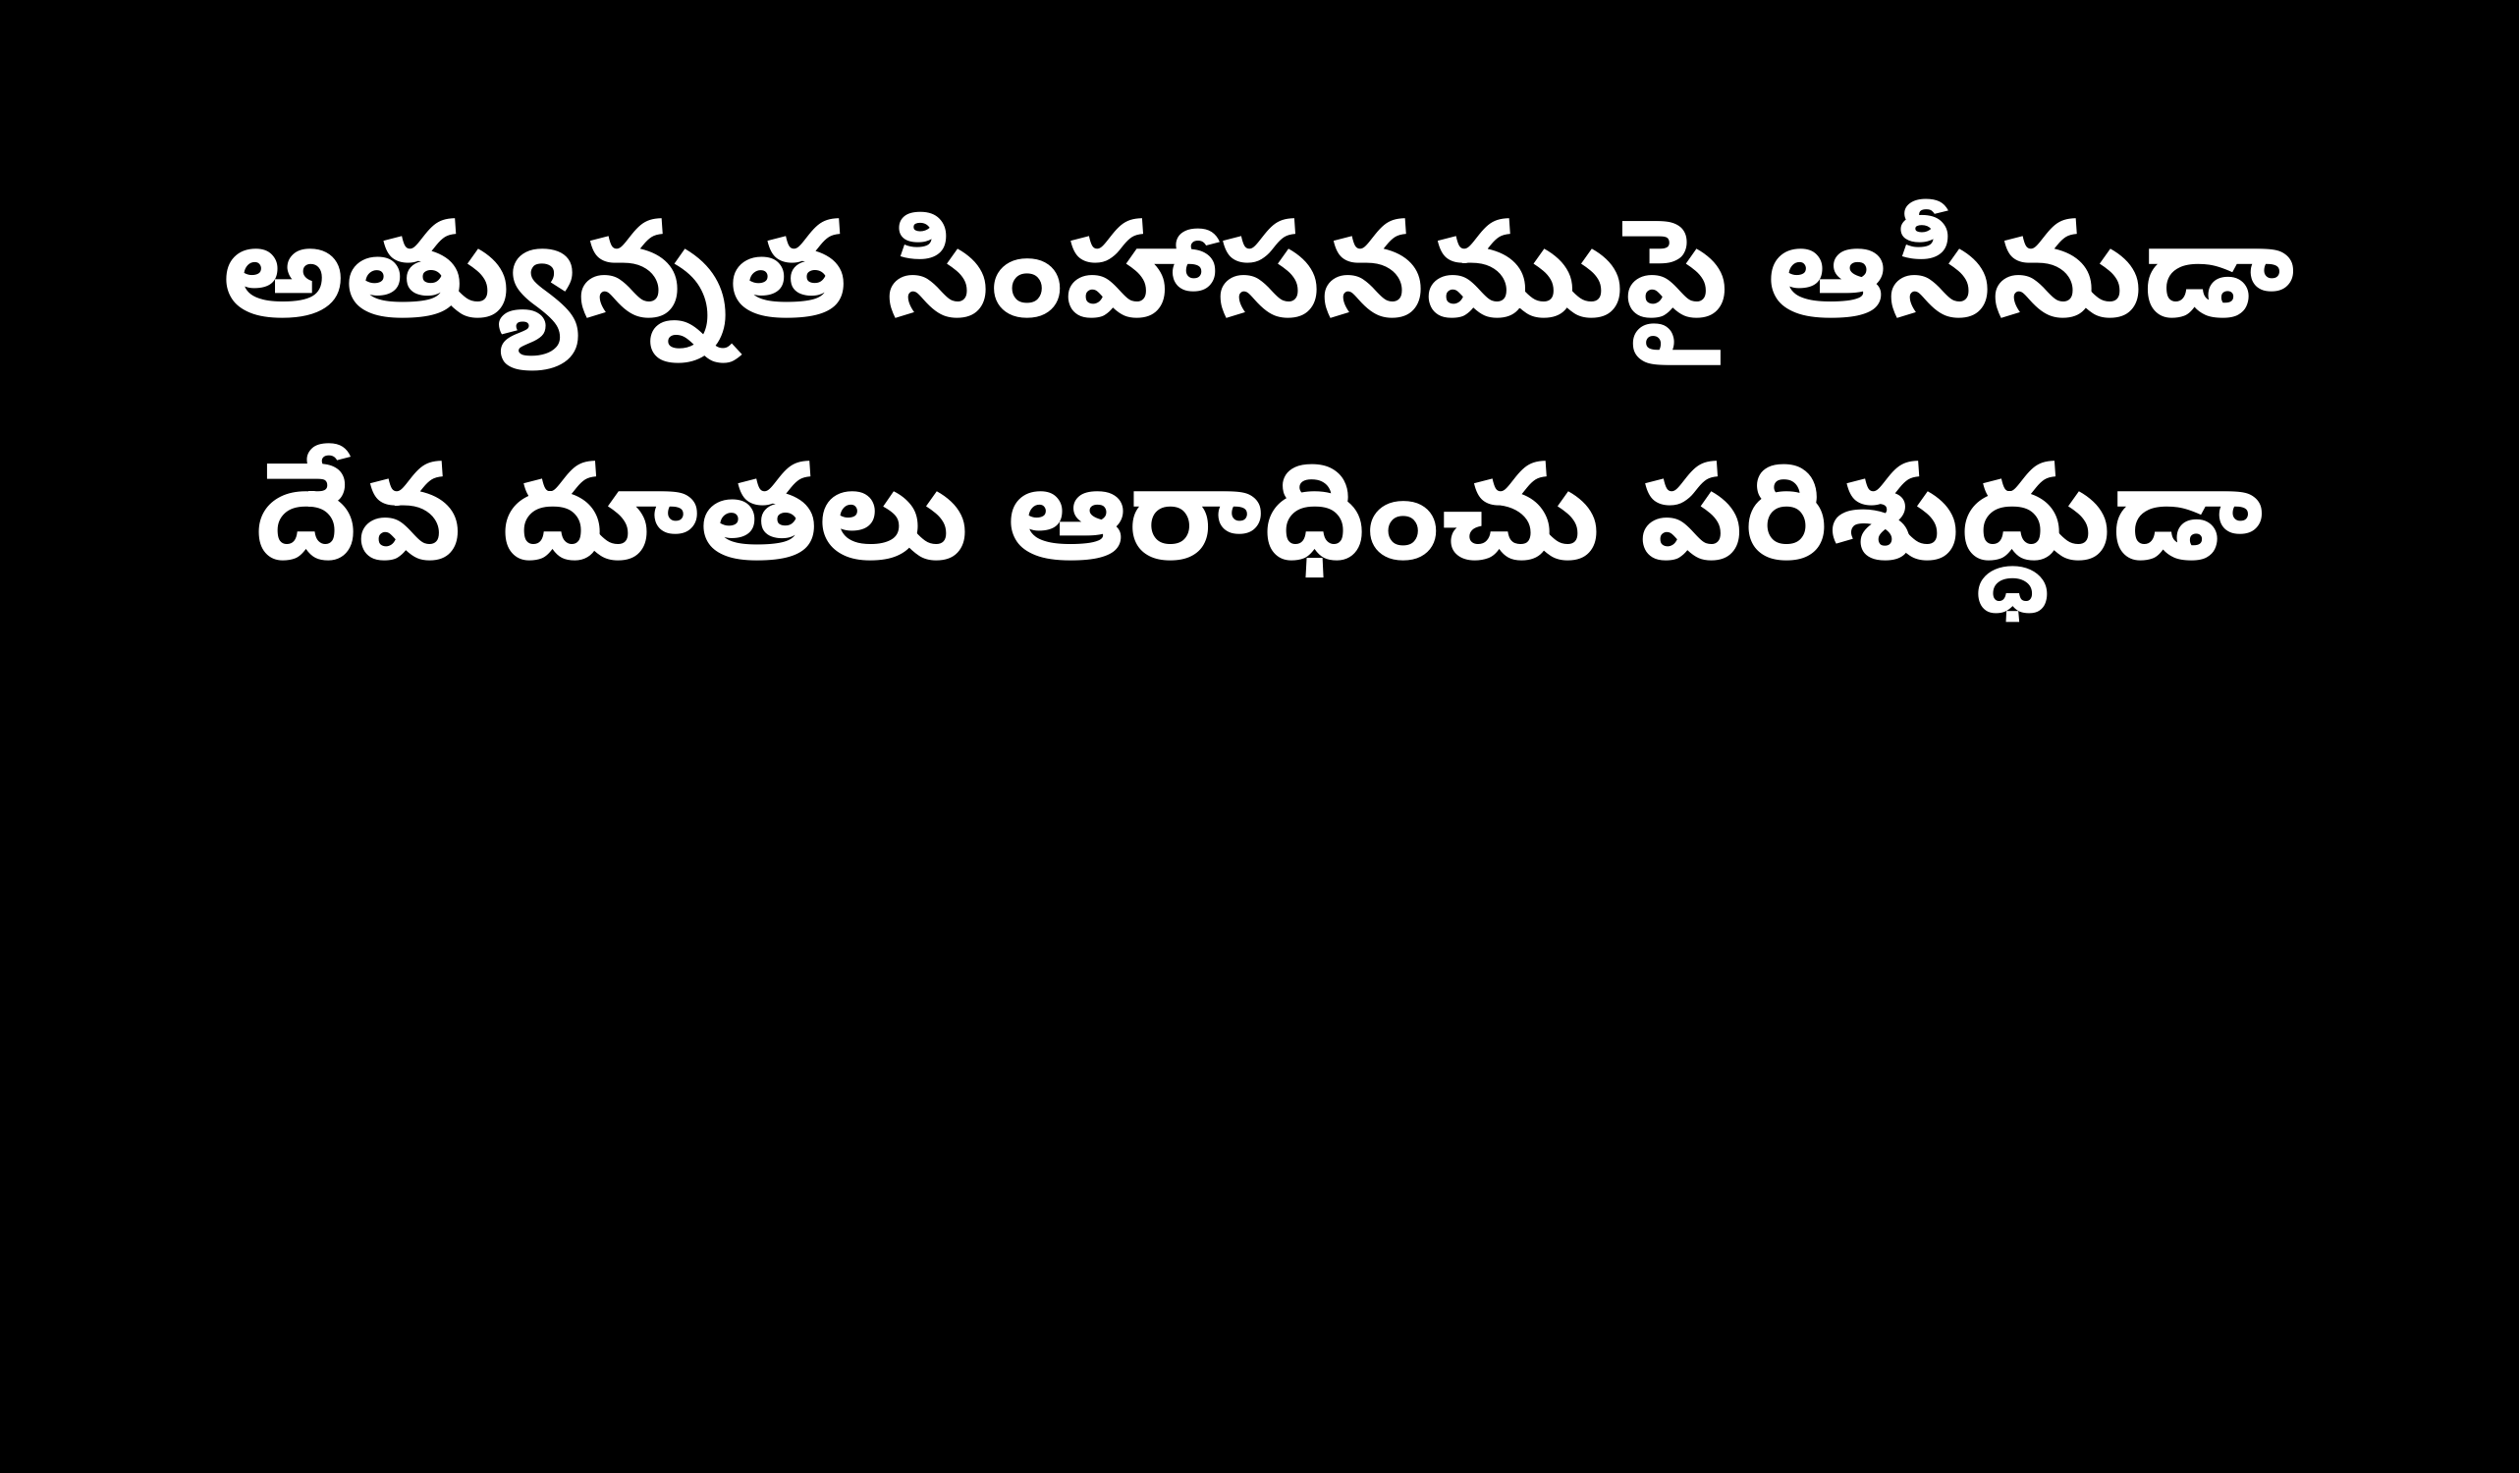

అత్యున్నత సింహాసనముపై ఆసీనుడా
దేవ దూతలు ఆరాధించు పరిశుద్ధుడా